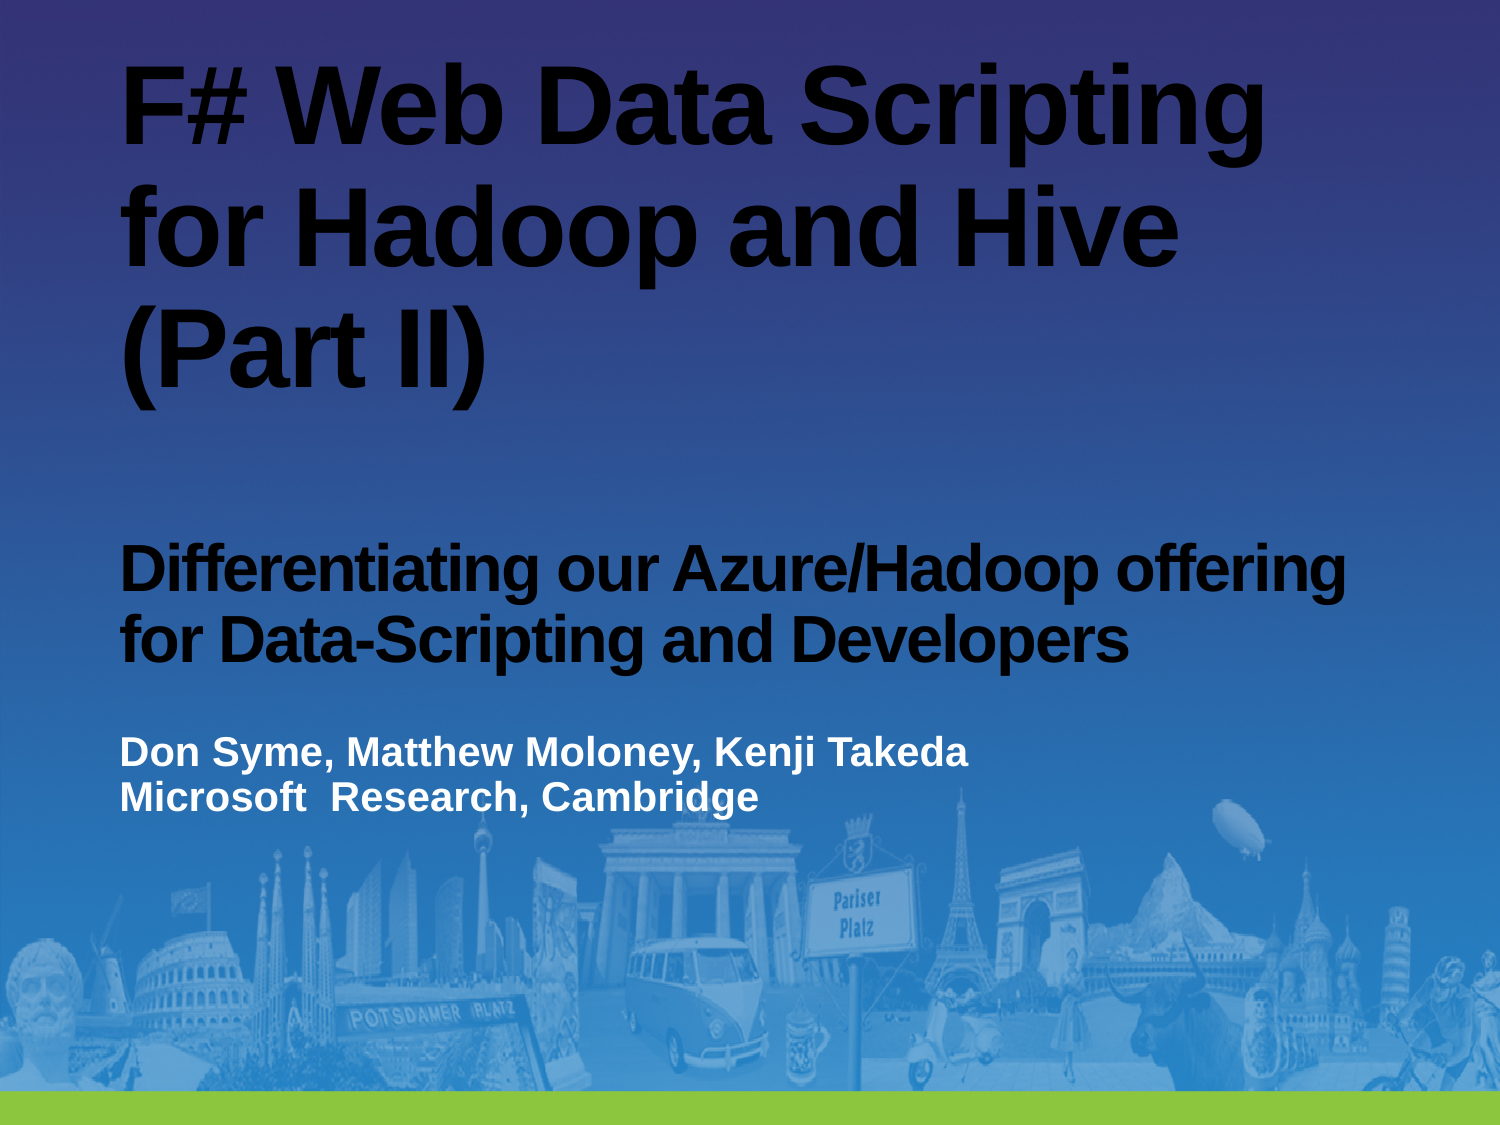

# F# Web Data Scripting for Hadoop and Hive (Part II) Differentiating our Azure/Hadoop offering for Data-Scripting and Developers

Don Syme, Matthew Moloney, Kenji Takeda
Microsoft  Research, Cambridge